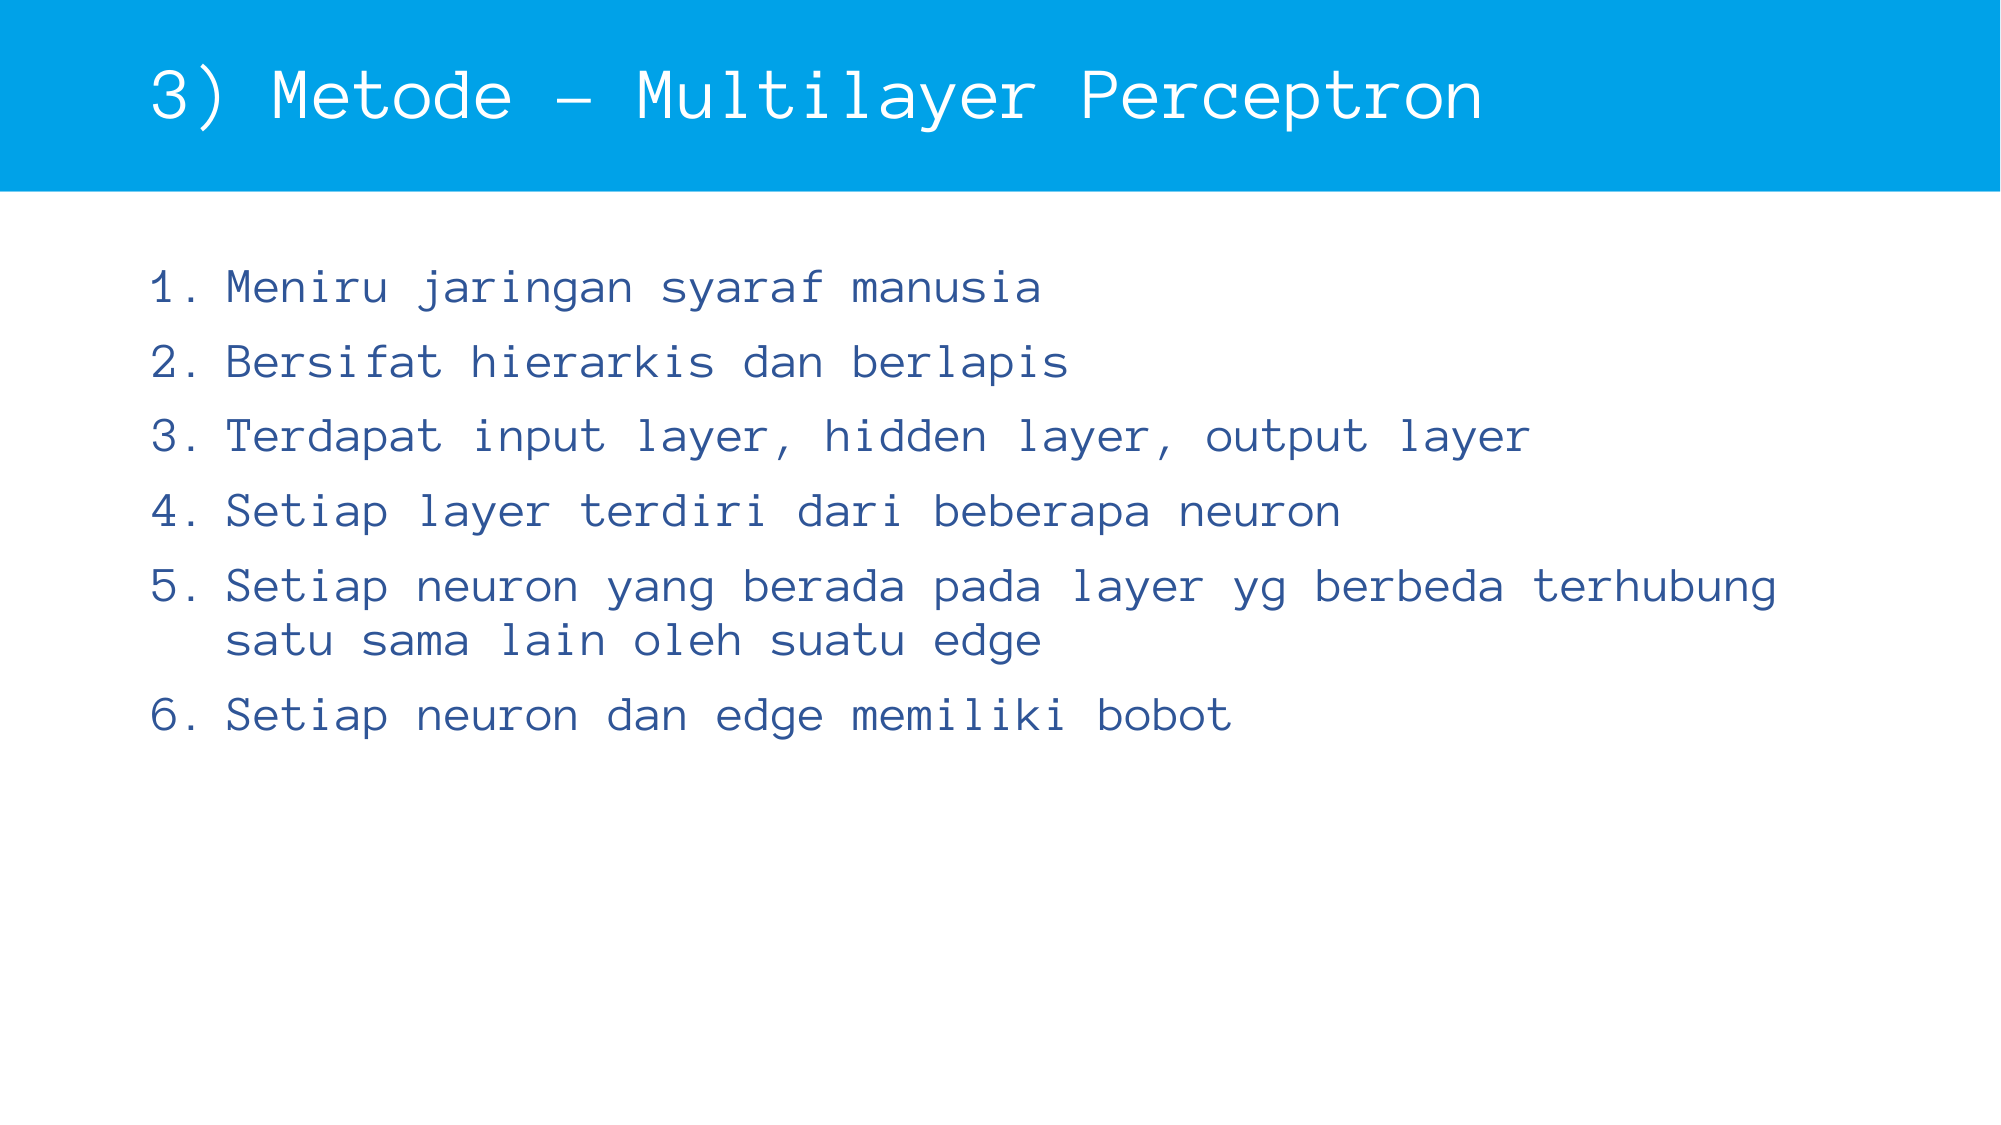

# 3) Metode – Multilayer Perceptron
Meniru jaringan syaraf manusia
Bersifat hierarkis dan berlapis
Terdapat input layer, hidden layer, output layer
Setiap layer terdiri dari beberapa neuron
Setiap neuron yang berada pada layer yg berbeda terhubung satu sama lain oleh suatu edge
Setiap neuron dan edge memiliki bobot